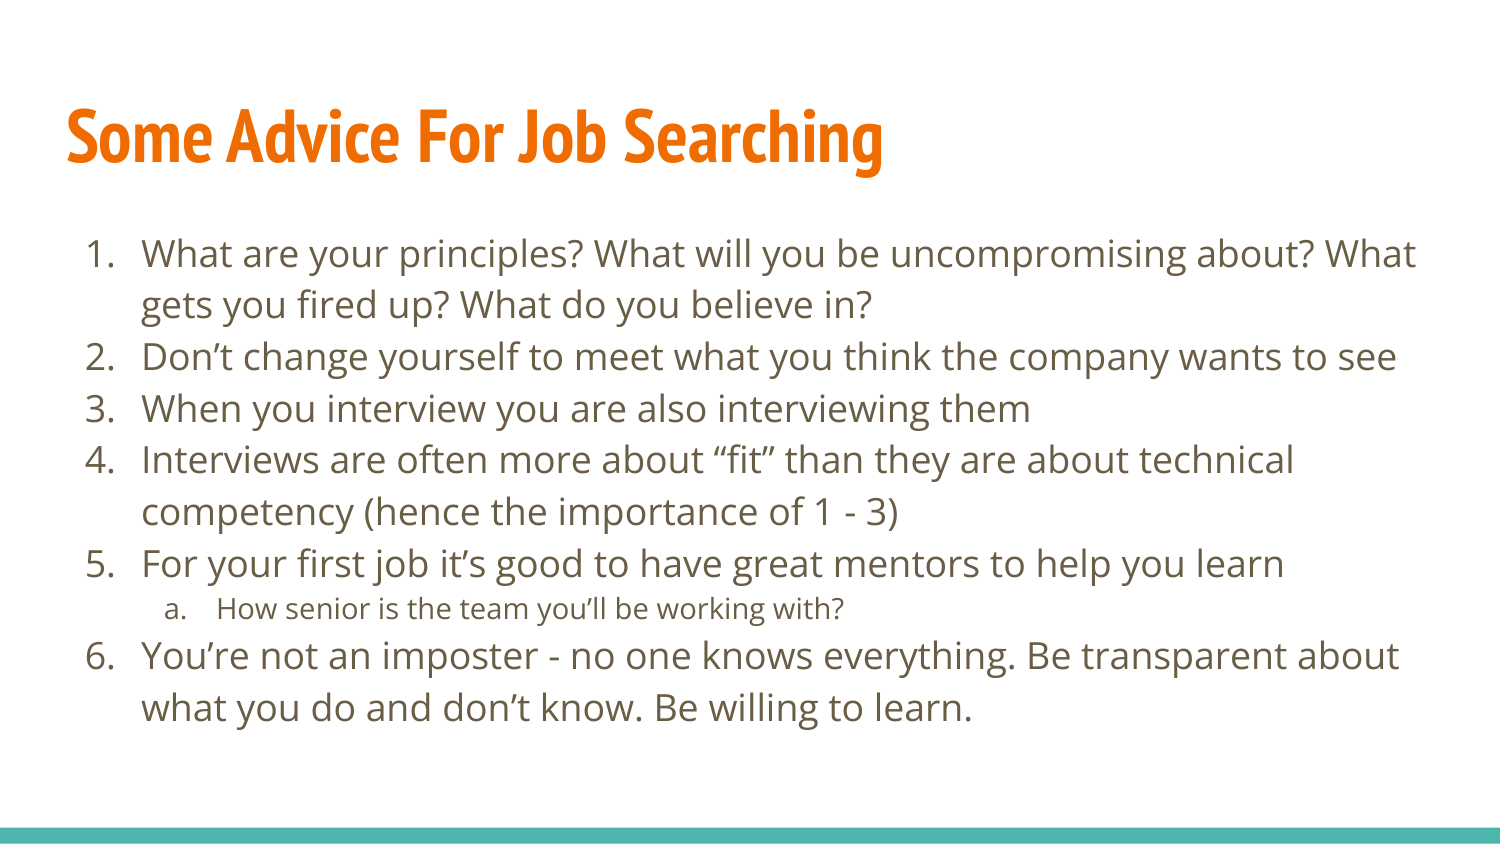

# Some Advice For Job Searching
What are your principles? What will you be uncompromising about? What gets you fired up? What do you believe in?
Don’t change yourself to meet what you think the company wants to see
When you interview you are also interviewing them
Interviews are often more about “fit” than they are about technical competency (hence the importance of 1 - 3)
For your first job it’s good to have great mentors to help you learn
How senior is the team you’ll be working with?
You’re not an imposter - no one knows everything. Be transparent about what you do and don’t know. Be willing to learn.